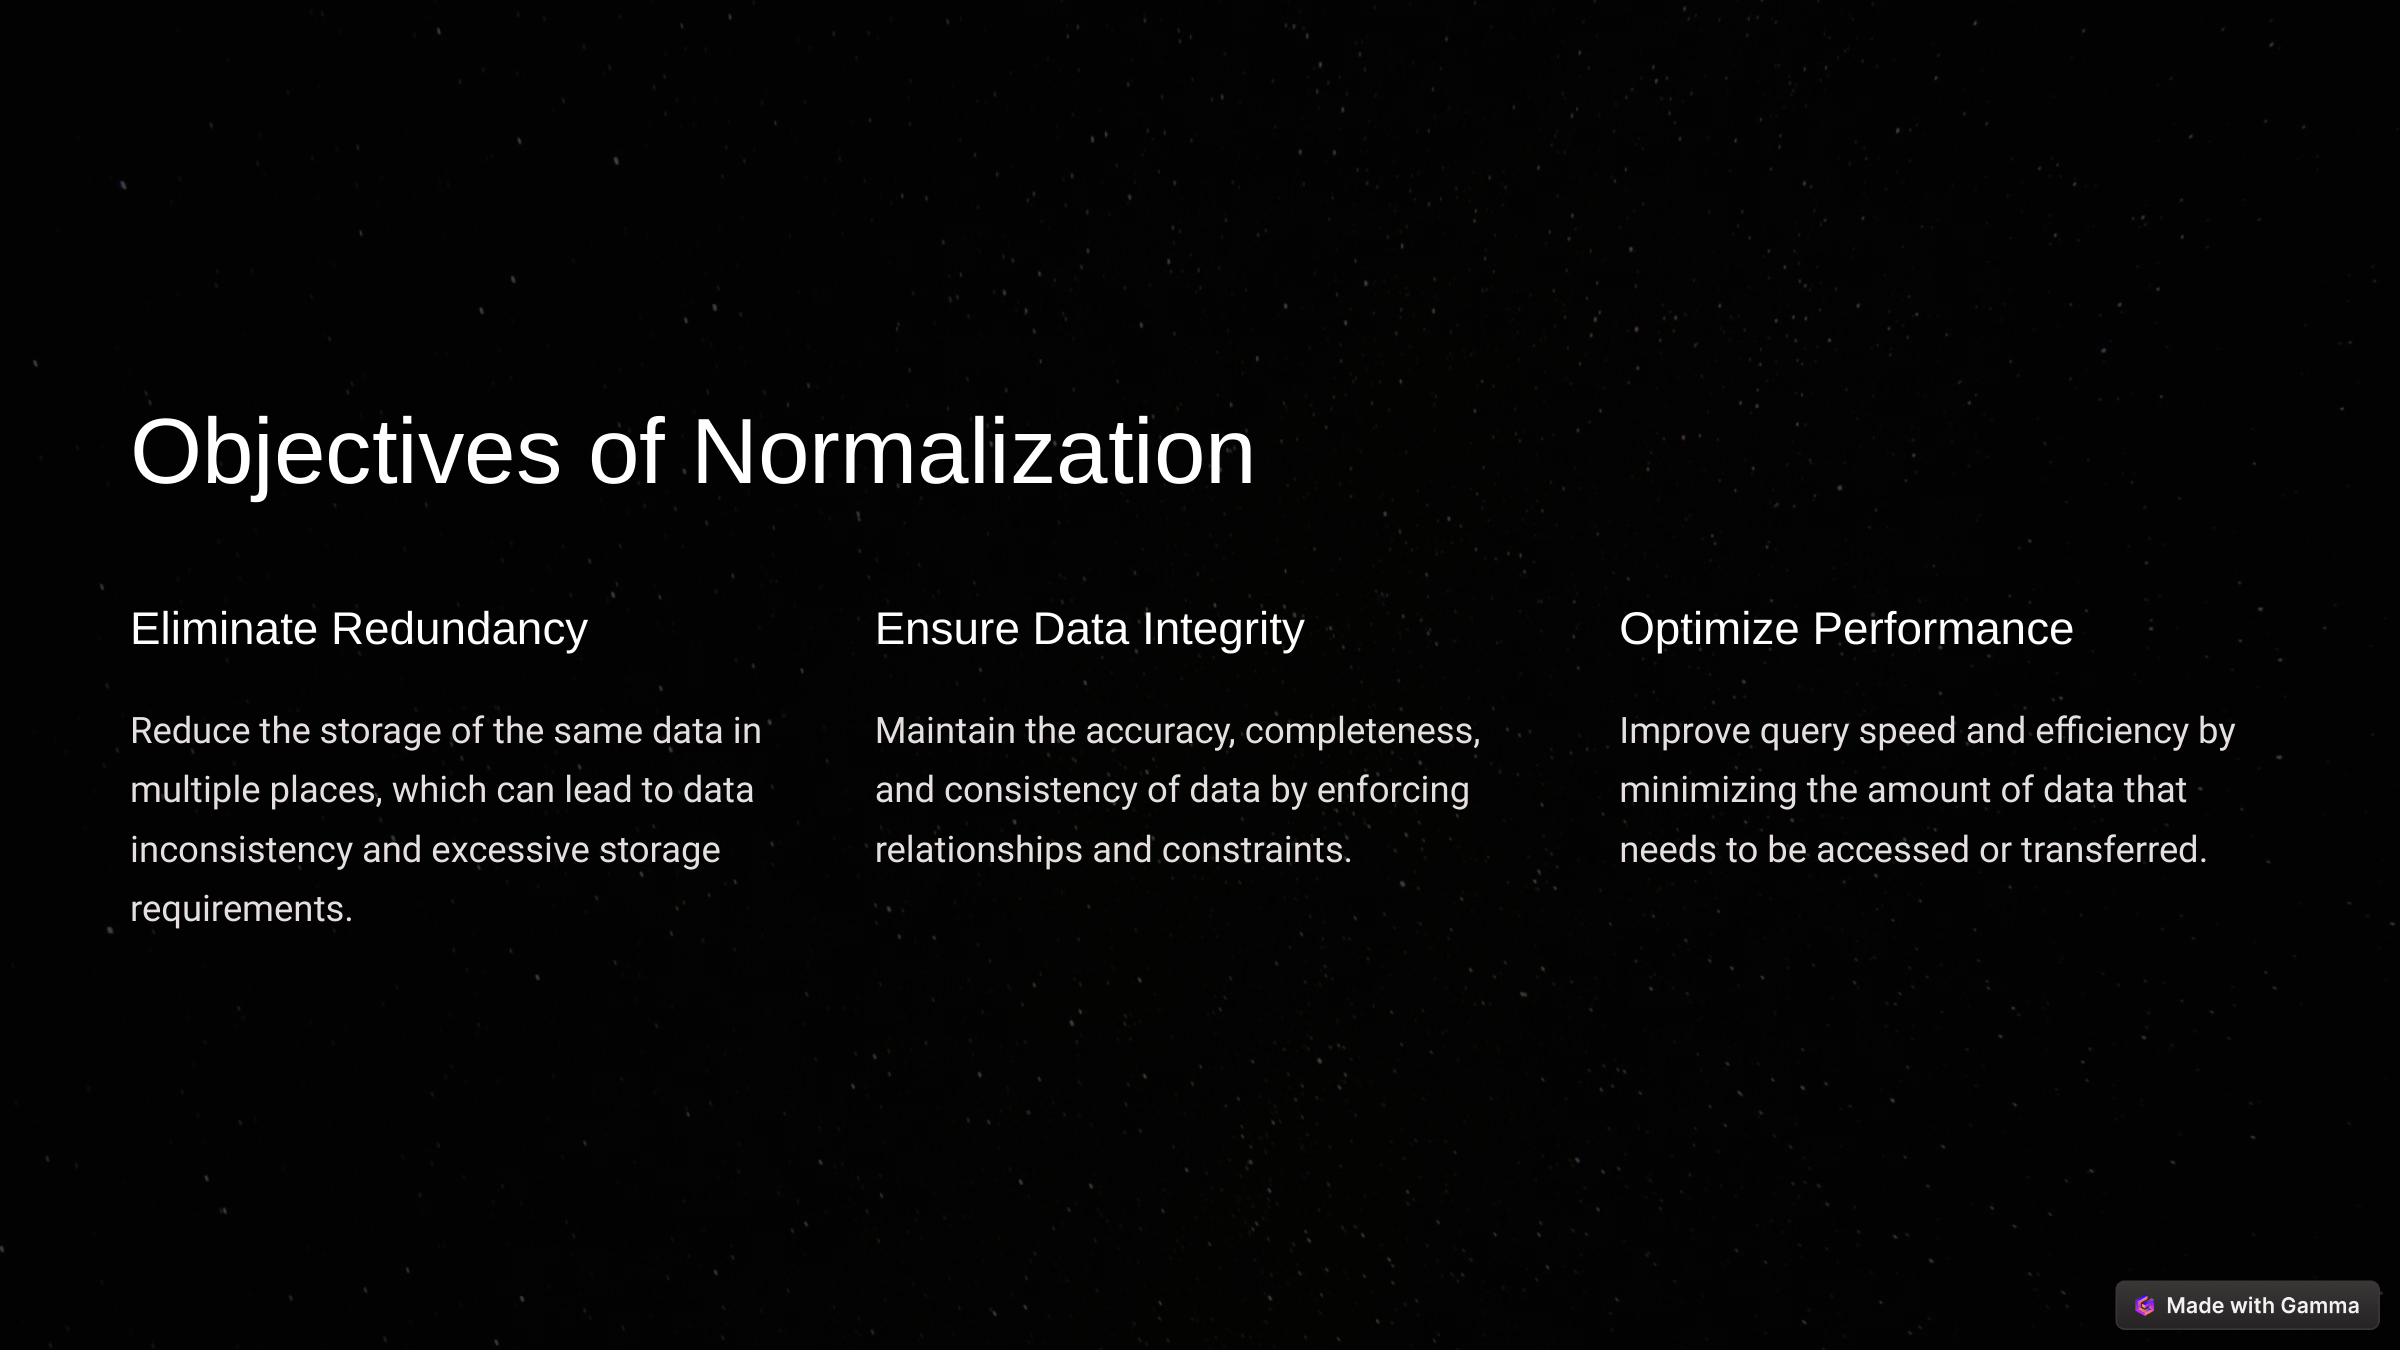

Objectives of Normalization
Eliminate Redundancy
Ensure Data Integrity
Optimize Performance
Reduce the storage of the same data in multiple places, which can lead to data inconsistency and excessive storage requirements.
Maintain the accuracy, completeness, and consistency of data by enforcing relationships and constraints.
Improve query speed and efficiency by minimizing the amount of data that needs to be accessed or transferred.